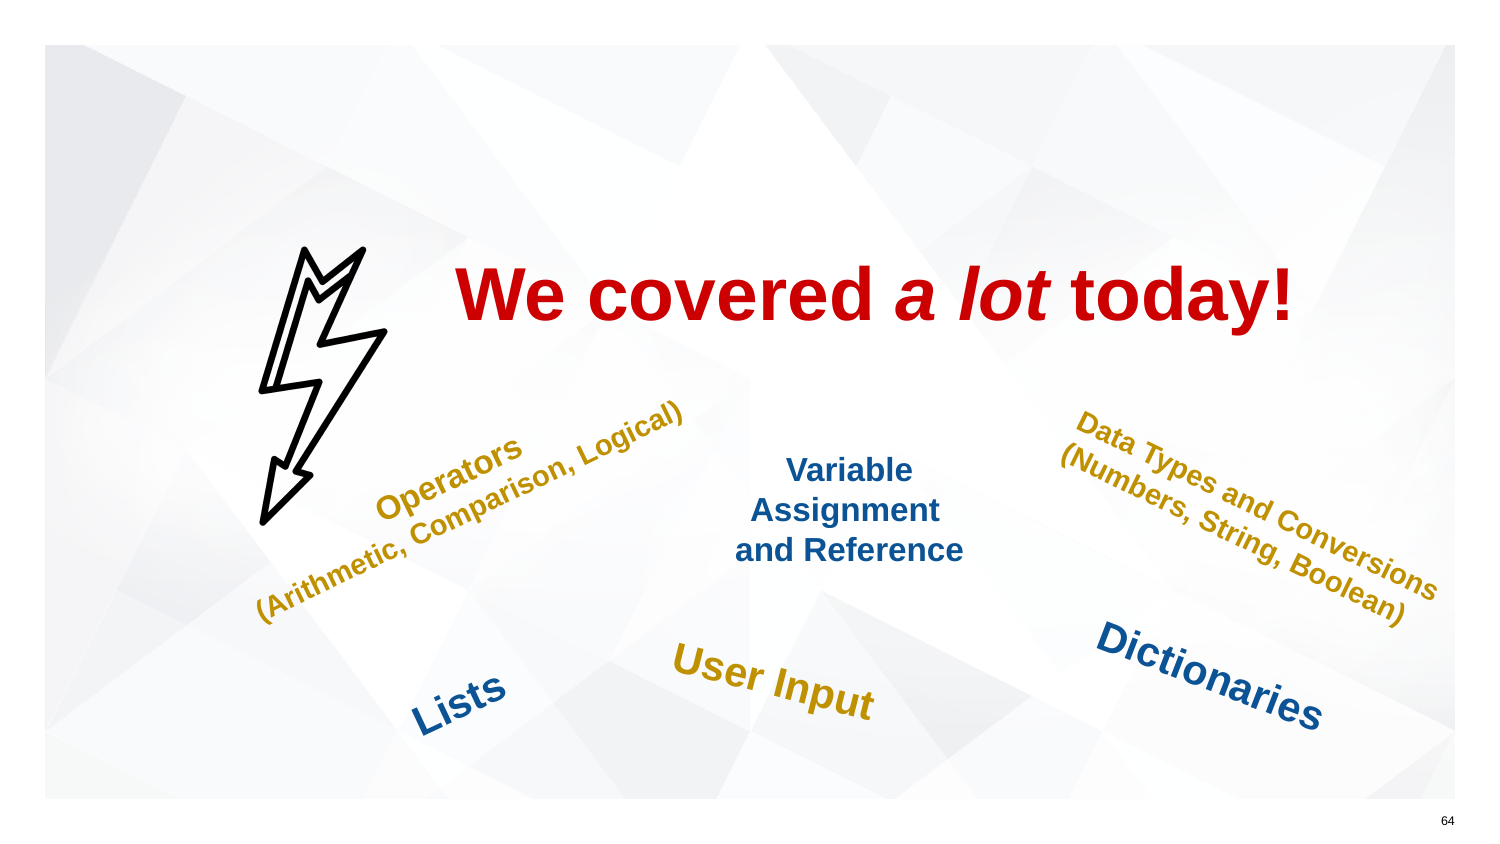

# We covered a lot today!

Variable Assignment
and Reference
Operators
(Arithmetic, Comparison, Logical)
Data Types and Conversions (Numbers, String, Boolean)
Lists
Dictionaries
User Input

64